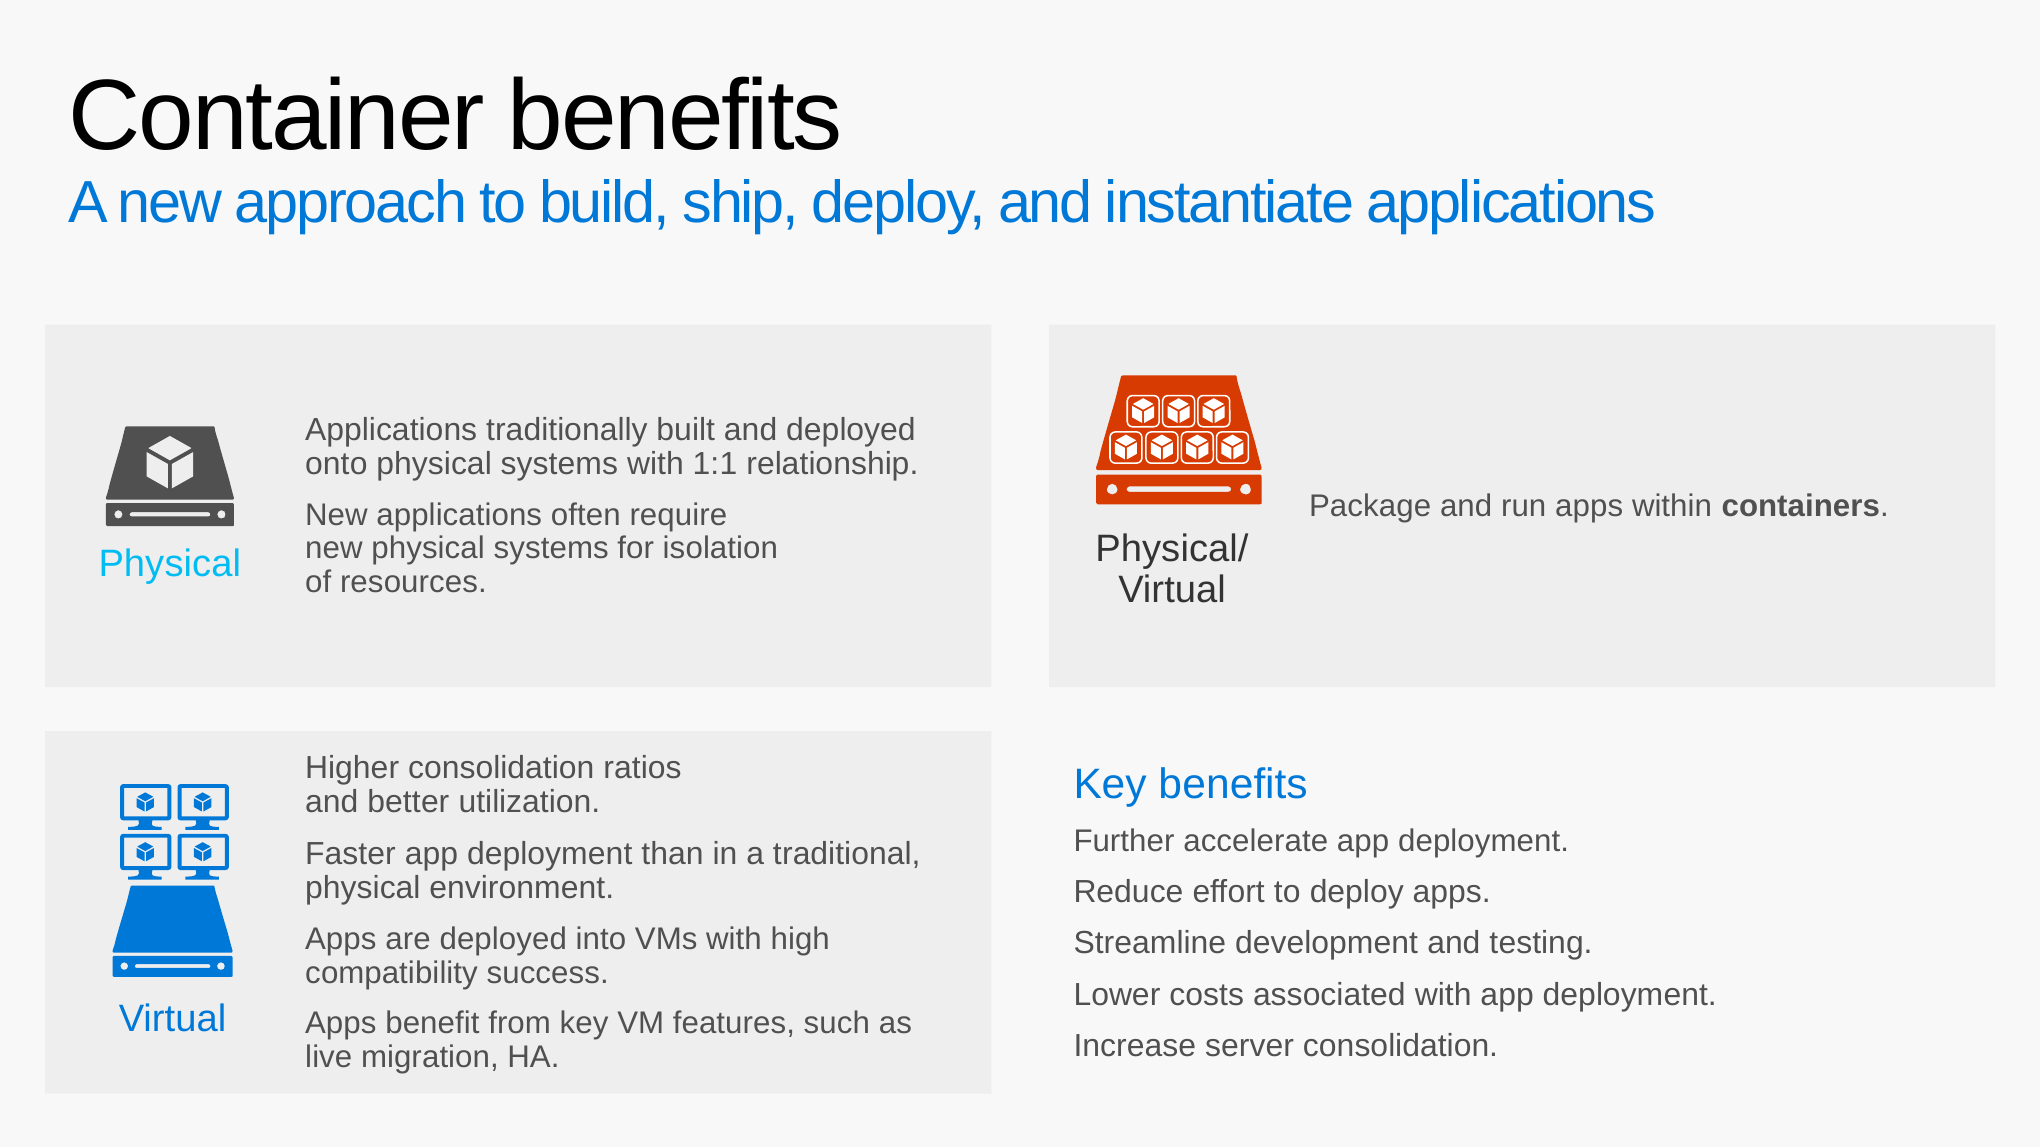

# Container benefits A new approach to build, ship, deploy, and instantiate applications
Applications traditionally built and deployed onto physical systems with 1:1 relationship.
New applications often require
new physical systems for isolation
of resources.
Package and run apps within containers.

Physical/
Virtual

Physical
Higher consolidation ratios
and better utilization.
Faster app deployment than in a traditional, physical environment.
Apps are deployed into VMs with high compatibility success.
Apps benefit from key VM features, such as
live migration, HA.
Key benefits
Further accelerate app deployment.
Reduce effort to deploy apps.
Streamline development and testing.
Lower costs associated with app deployment.
Increase server consolidation.

Virtual